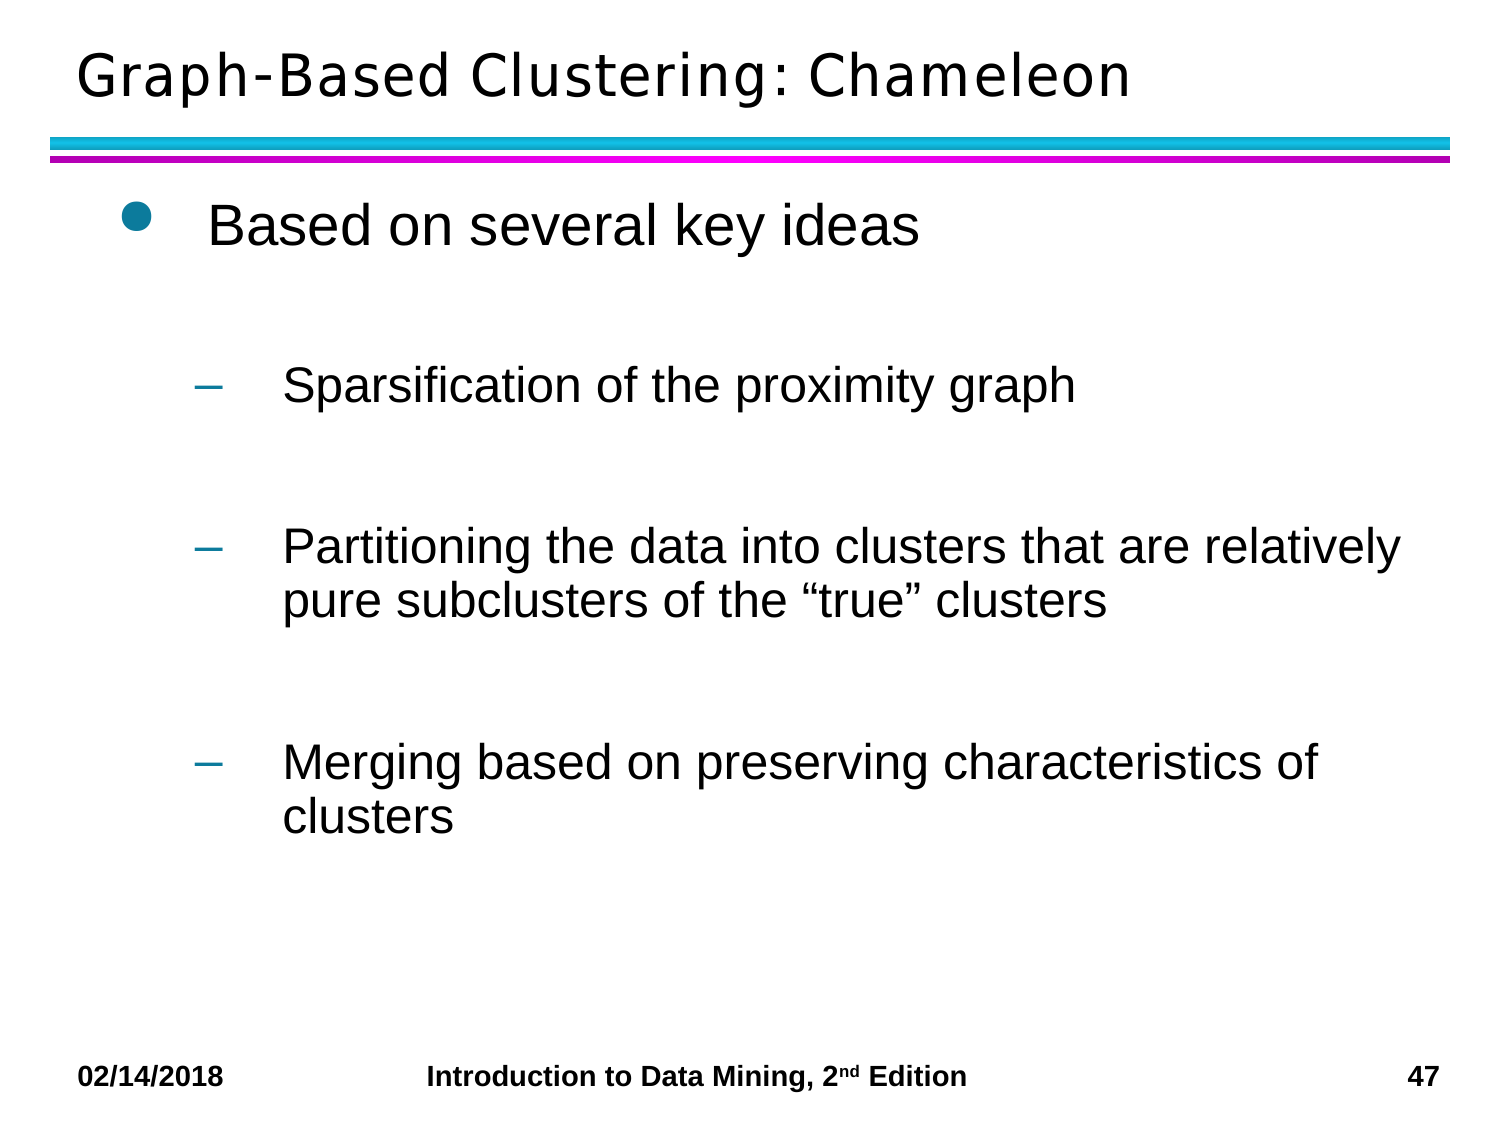

# Graph-Based Clustering: Chameleon
Based on several key ideas

Sparsification of the proximity graph

Partitioning the data into clusters that are relatively pure subclusters of the “true” clusters

Merging based on preserving characteristics of clusters